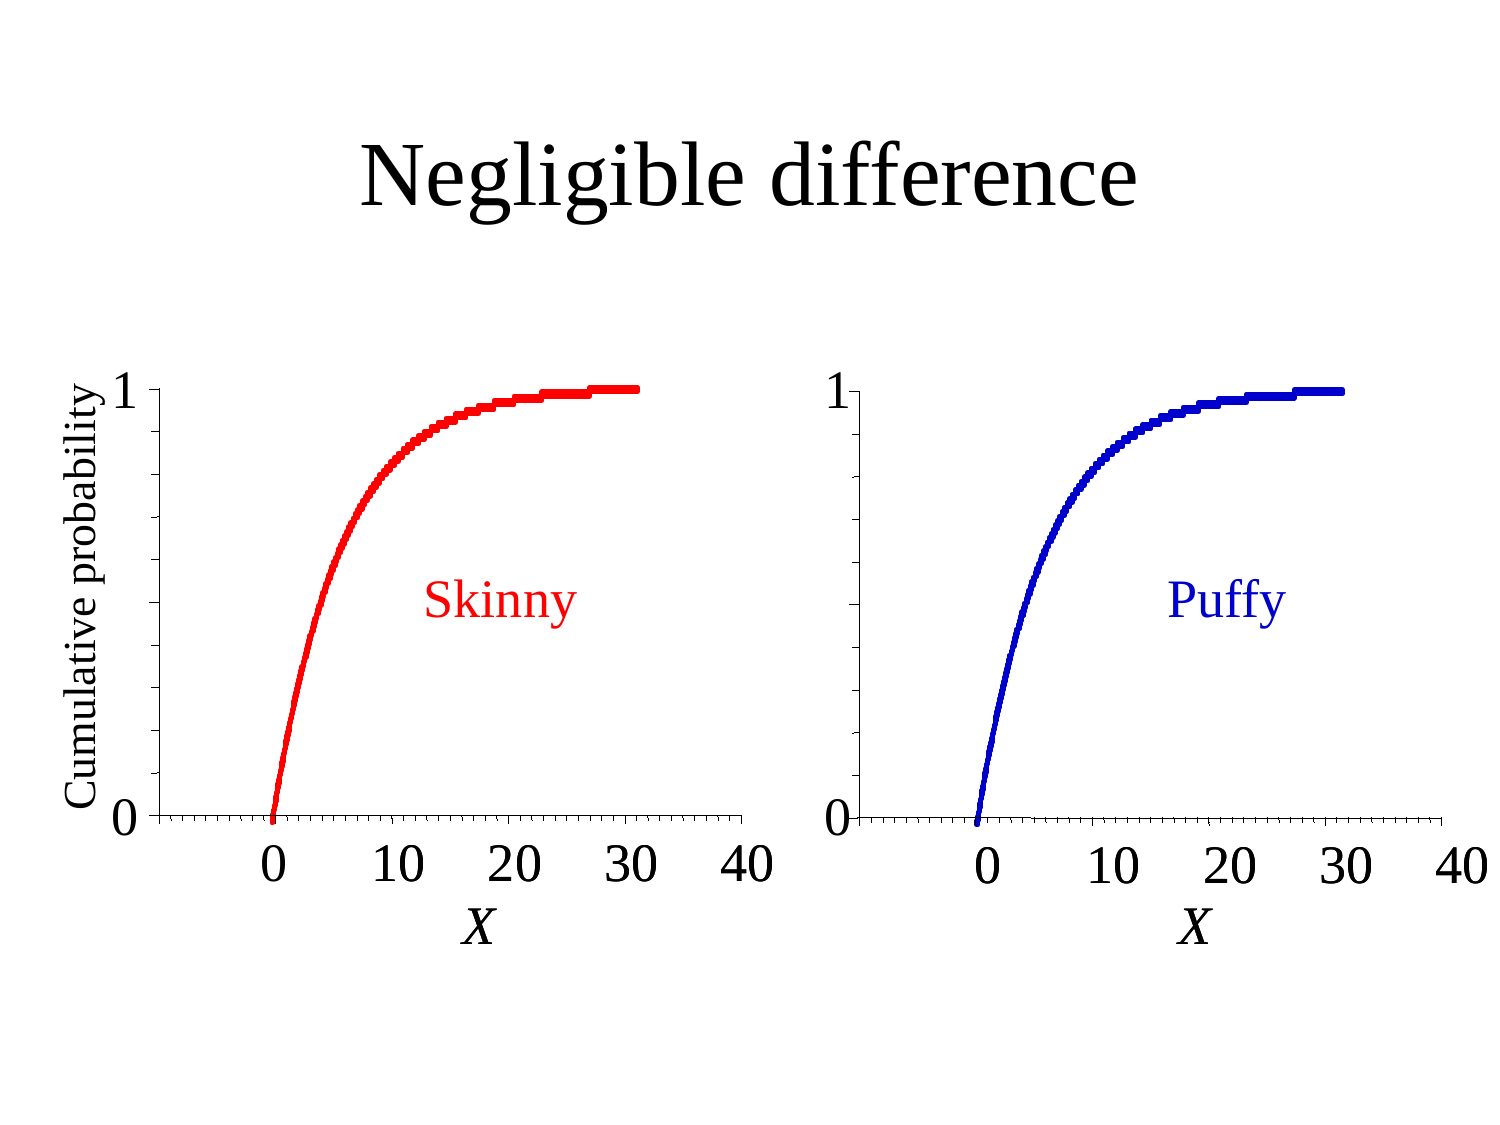

# Negligible difference
1
1

0

0
0
10
10
20
20
30
30
40
40
X
X

Skinny
Puffy
Cumulative probability

0

0
10
10
20
20
30
30
40
40
X
X